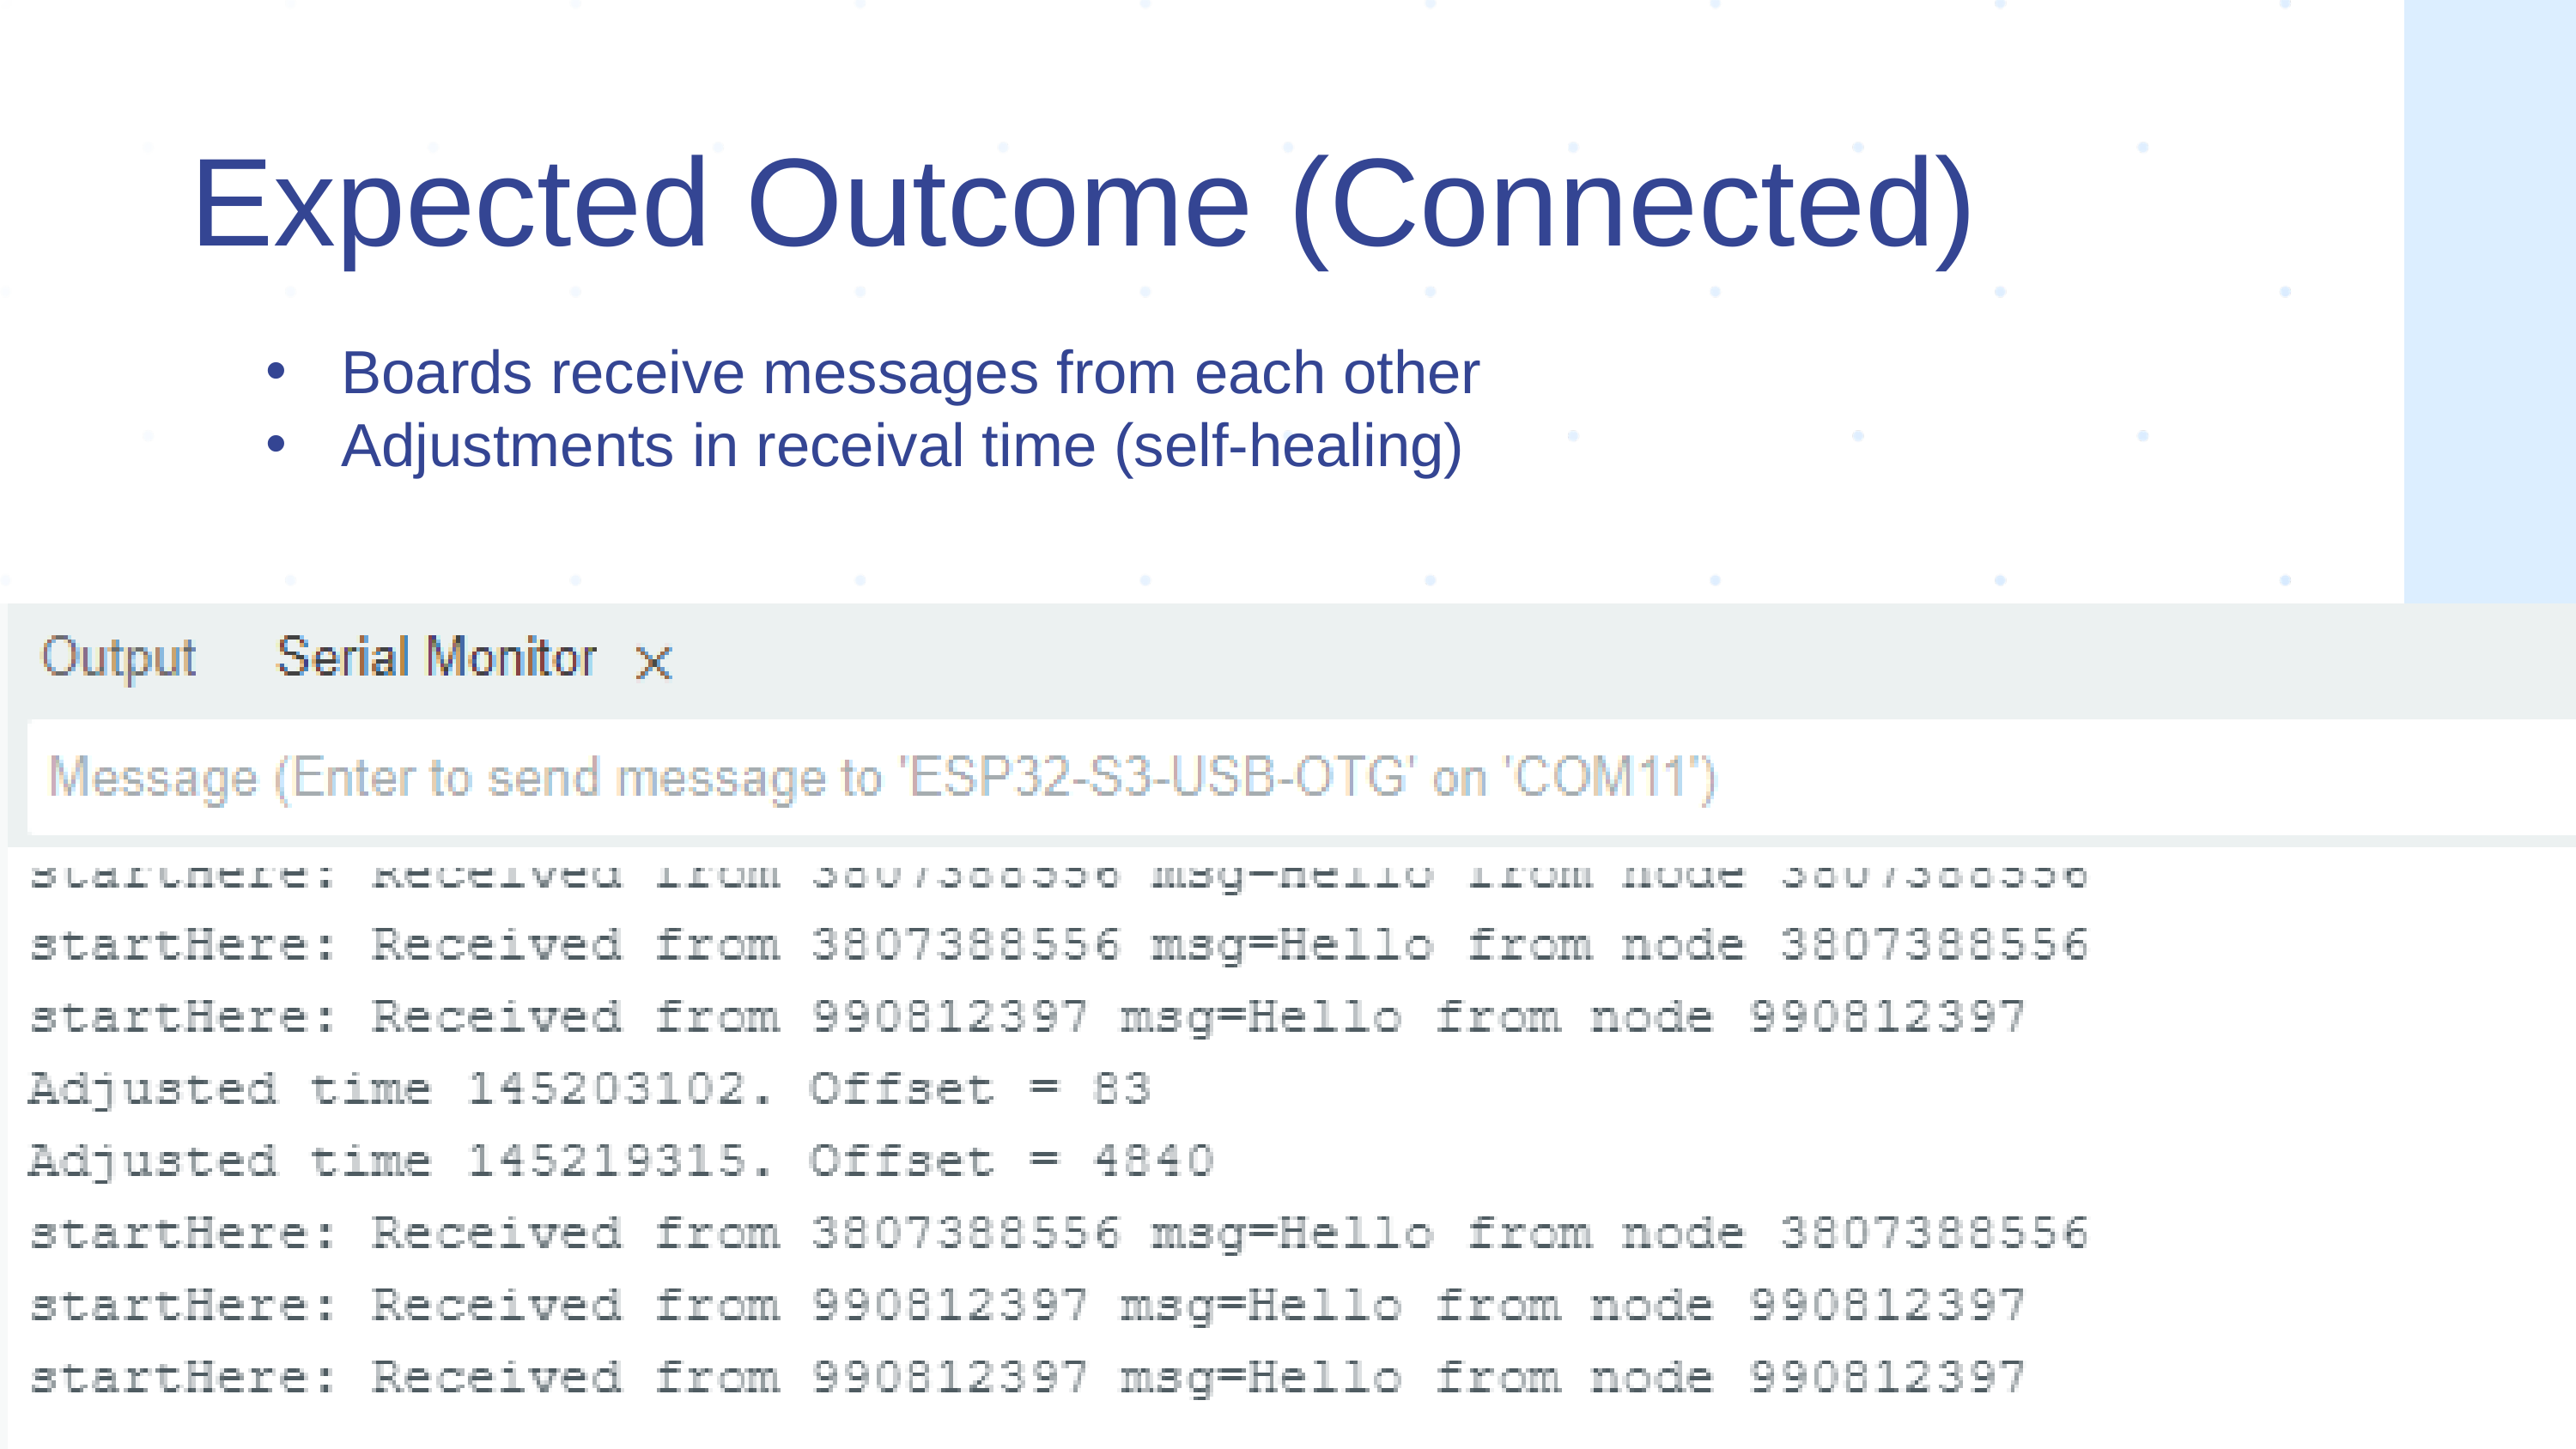

Expected Outcome (Connected)
Boards receive messages from each other
Adjustments in receival time (self-healing)